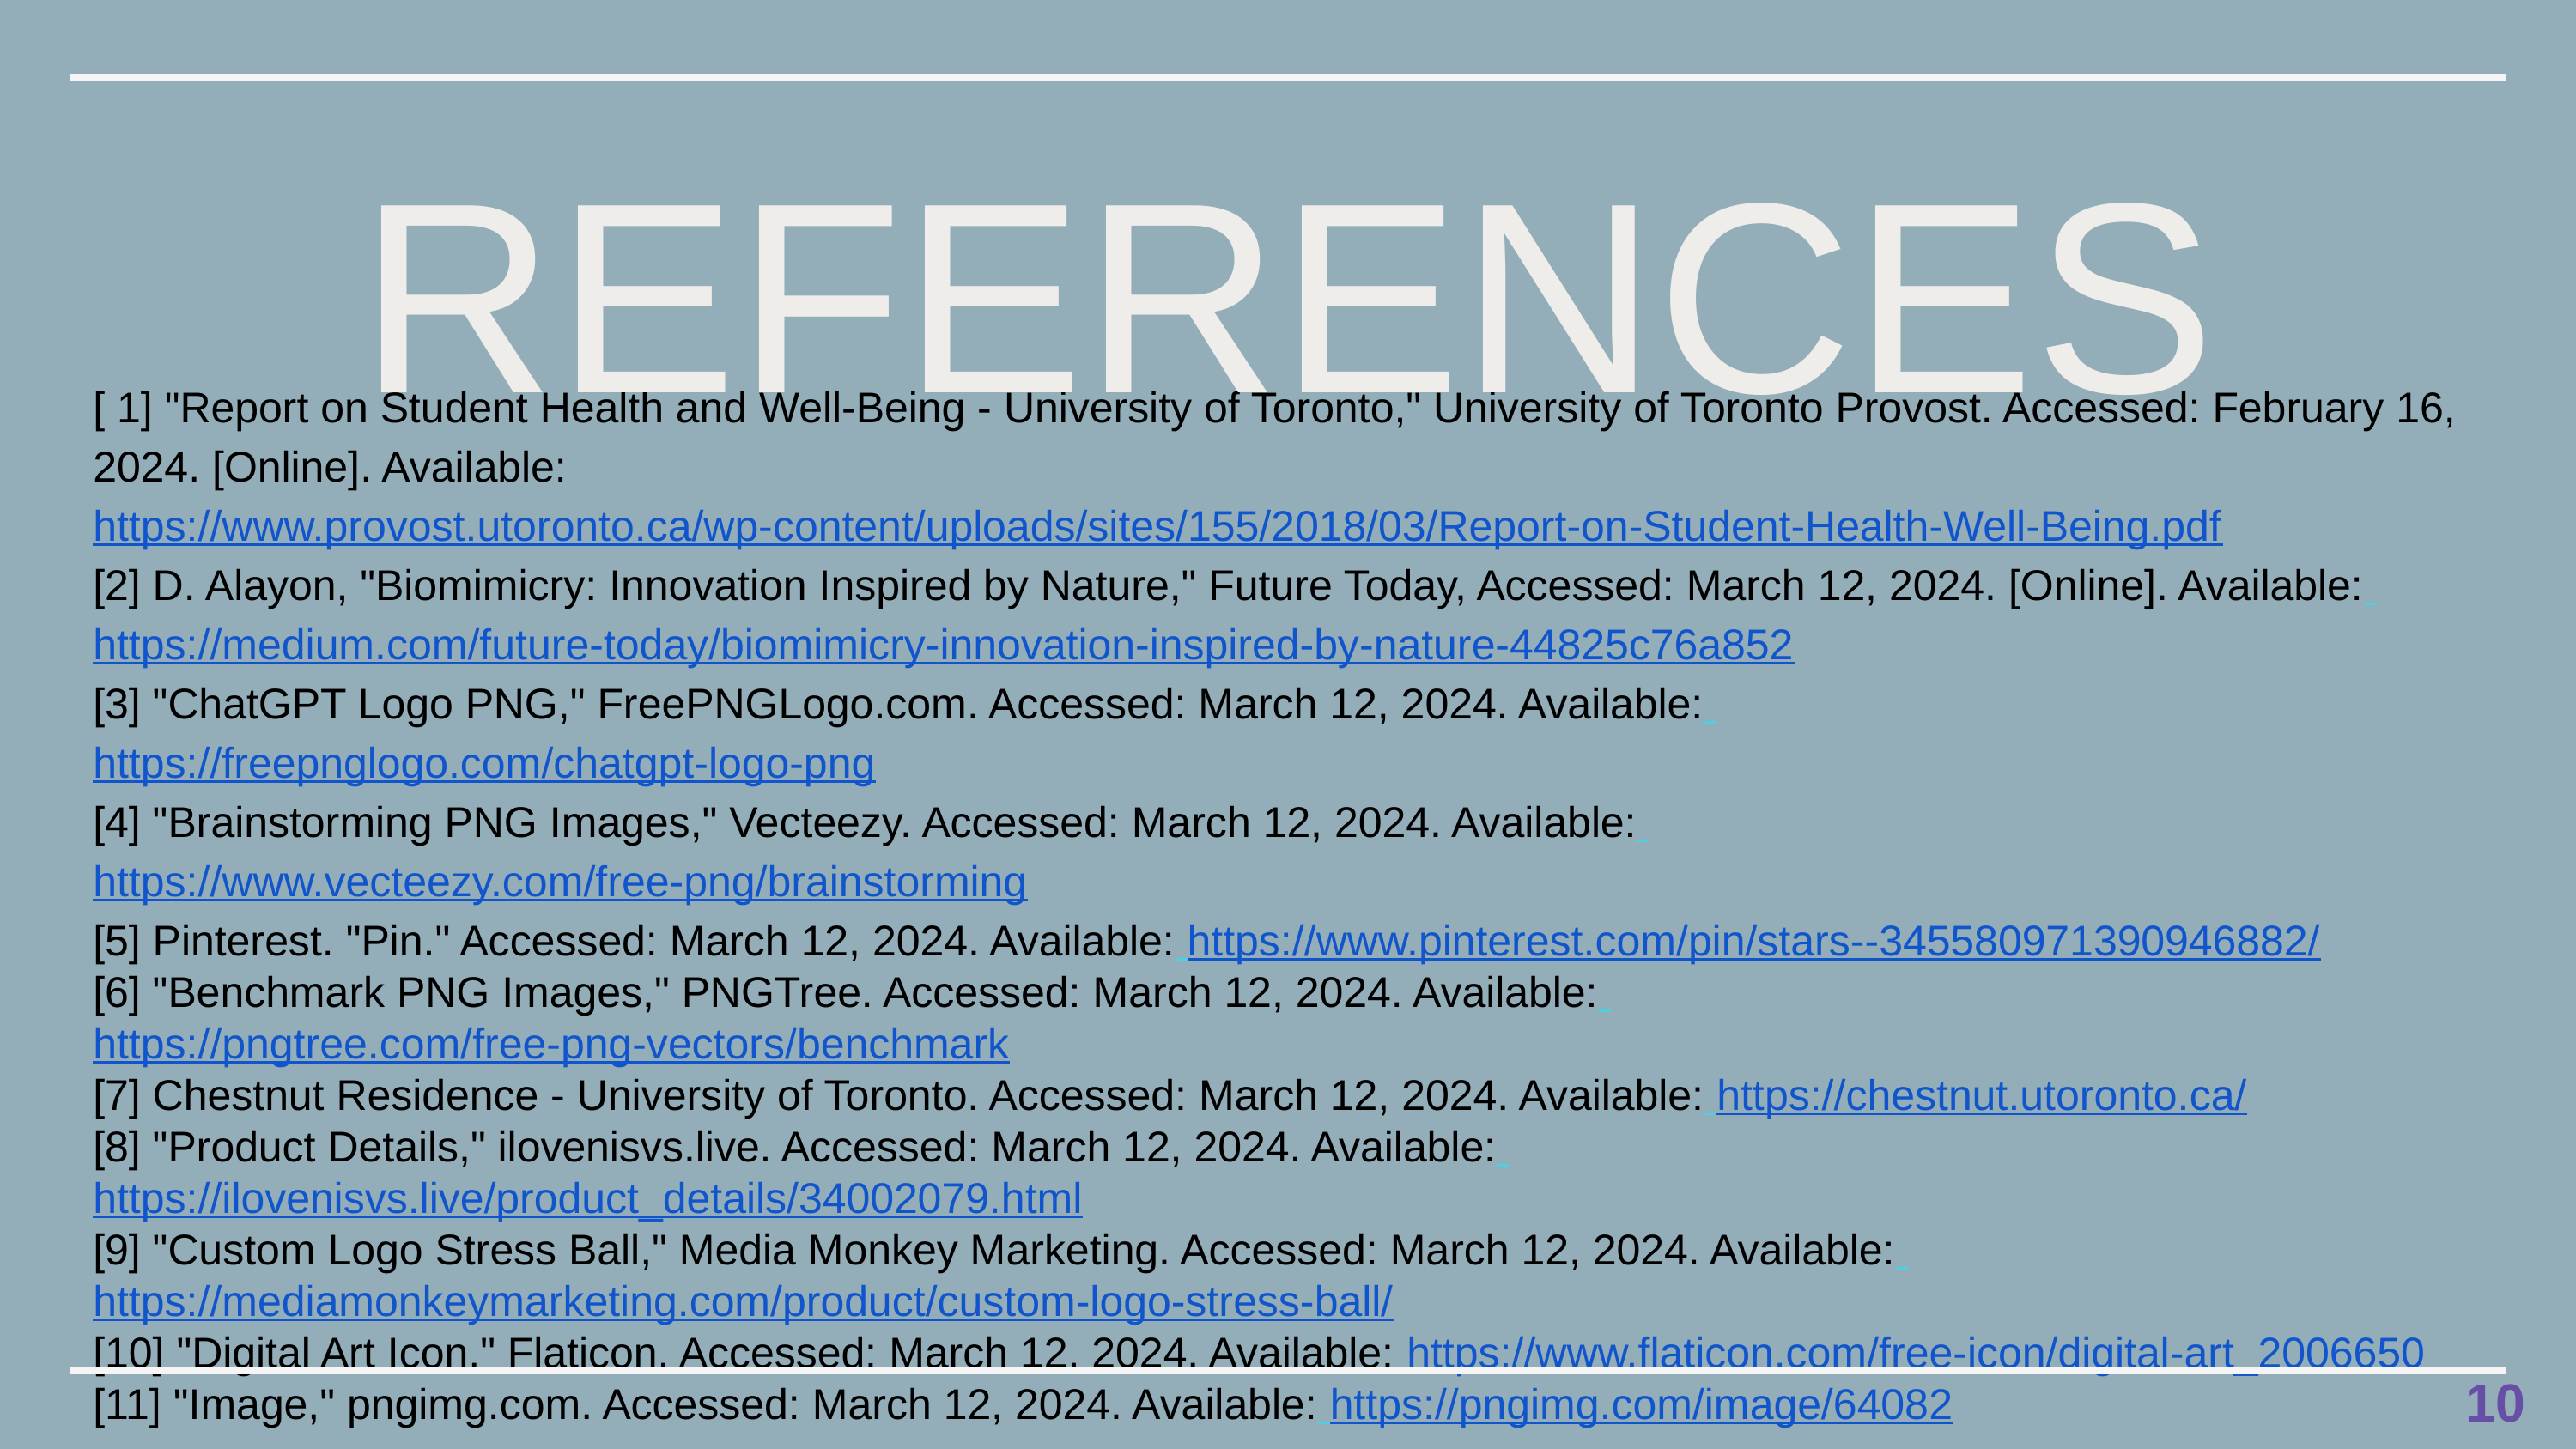

REFERENCES
[ 1] "Report on Student Health and Well-Being - University of Toronto," University of Toronto Provost. Accessed: February 16, 2024. [Online]. Available: https://www.provost.utoronto.ca/wp-content/uploads/sites/155/2018/03/Report-on-Student-Health-Well-Being.pdf
[2] D. Alayon, "Biomimicry: Innovation Inspired by Nature," Future Today, Accessed: March 12, 2024. [Online]. Available: https://medium.com/future-today/biomimicry-innovation-inspired-by-nature-44825c76a852
[3] "ChatGPT Logo PNG," FreePNGLogo.com. Accessed: March 12, 2024. Available: https://freepnglogo.com/chatgpt-logo-png
[4] "Brainstorming PNG Images," Vecteezy. Accessed: March 12, 2024. Available: https://www.vecteezy.com/free-png/brainstorming
[5] Pinterest. "Pin." Accessed: March 12, 2024. Available: https://www.pinterest.com/pin/stars--345580971390946882/
[6] "Benchmark PNG Images," PNGTree. Accessed: March 12, 2024. Available: https://pngtree.com/free-png-vectors/benchmark
[7] Chestnut Residence - University of Toronto. Accessed: March 12, 2024. Available: https://chestnut.utoronto.ca/
[8] "Product Details," ilovenisvs.live. Accessed: March 12, 2024. Available: https://ilovenisvs.live/product_details/34002079.html
[9] "Custom Logo Stress Ball," Media Monkey Marketing. Accessed: March 12, 2024. Available: https://mediamonkeymarketing.com/product/custom-logo-stress-ball/
[10] "Digital Art Icon," Flaticon. Accessed: March 12, 2024. Available: https://www.flaticon.com/free-icon/digital-art_2006650
[11] "Image," pngimg.com. Accessed: March 12, 2024. Available: https://pngimg.com/image/64082

10